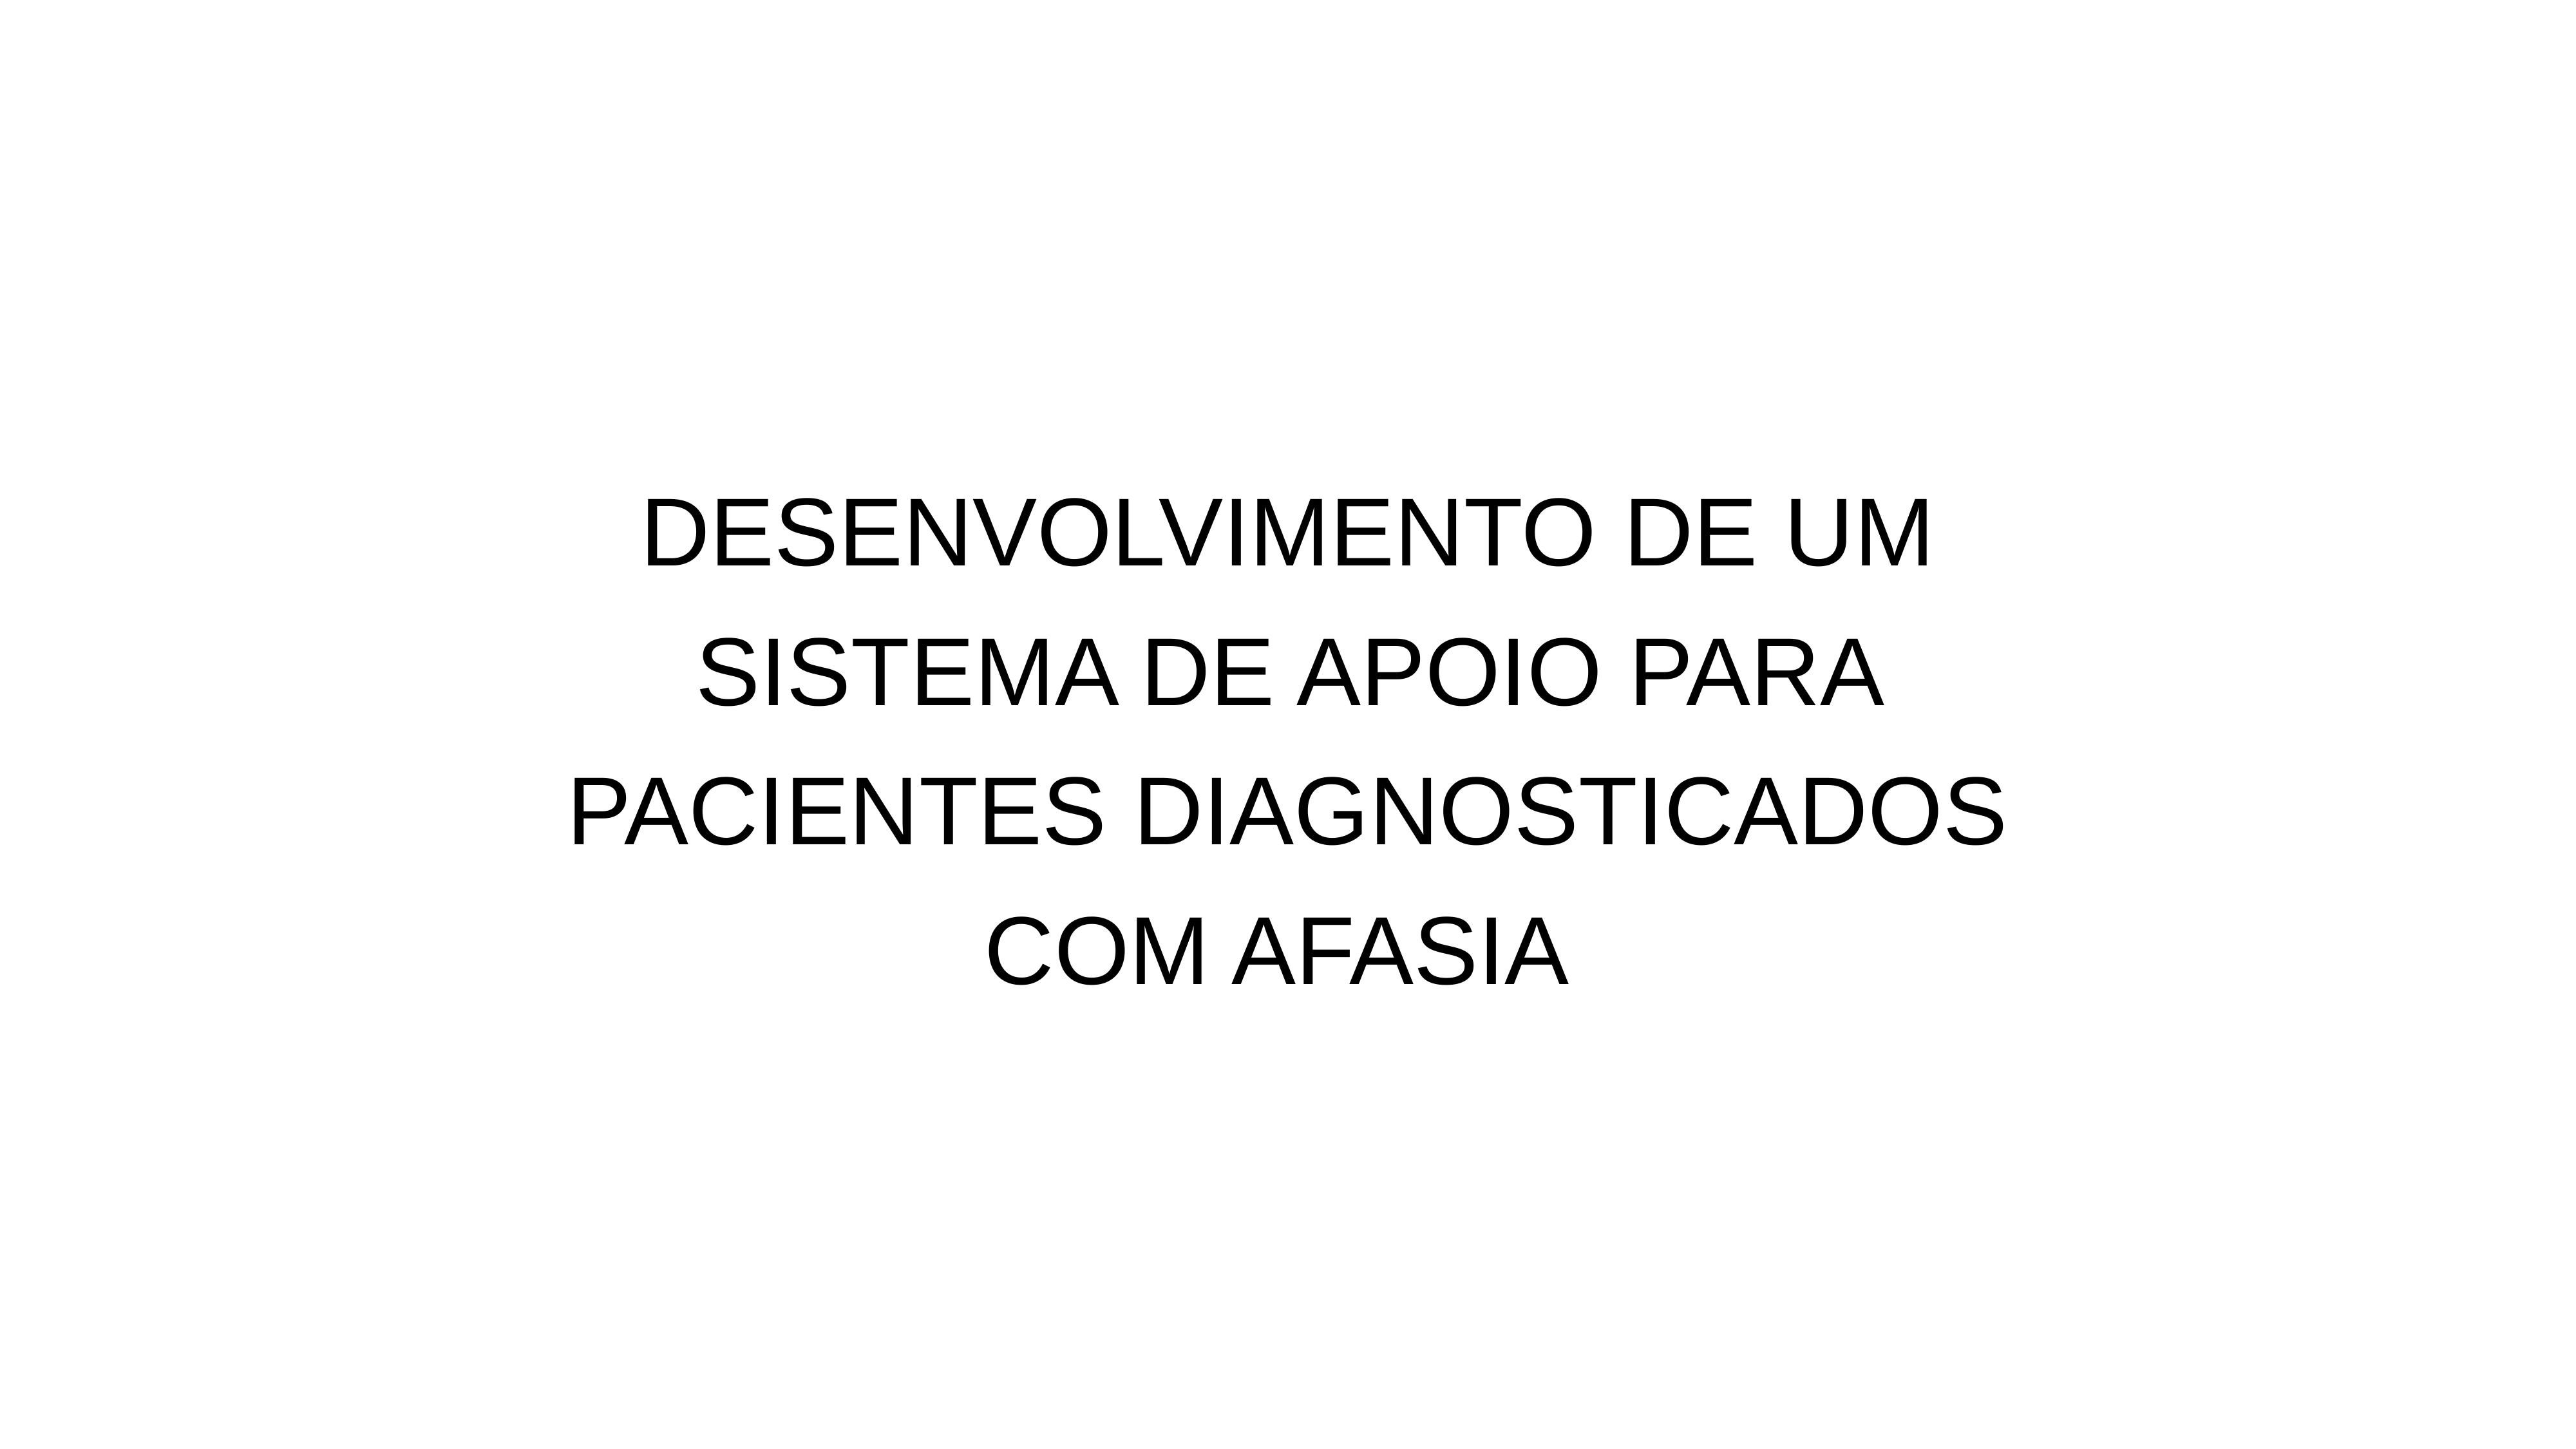

DESENVOLVIMENTO DE UM SISTEMA DE APOIO PARA PACIENTES DIAGNOSTICADOS COM AFASIA